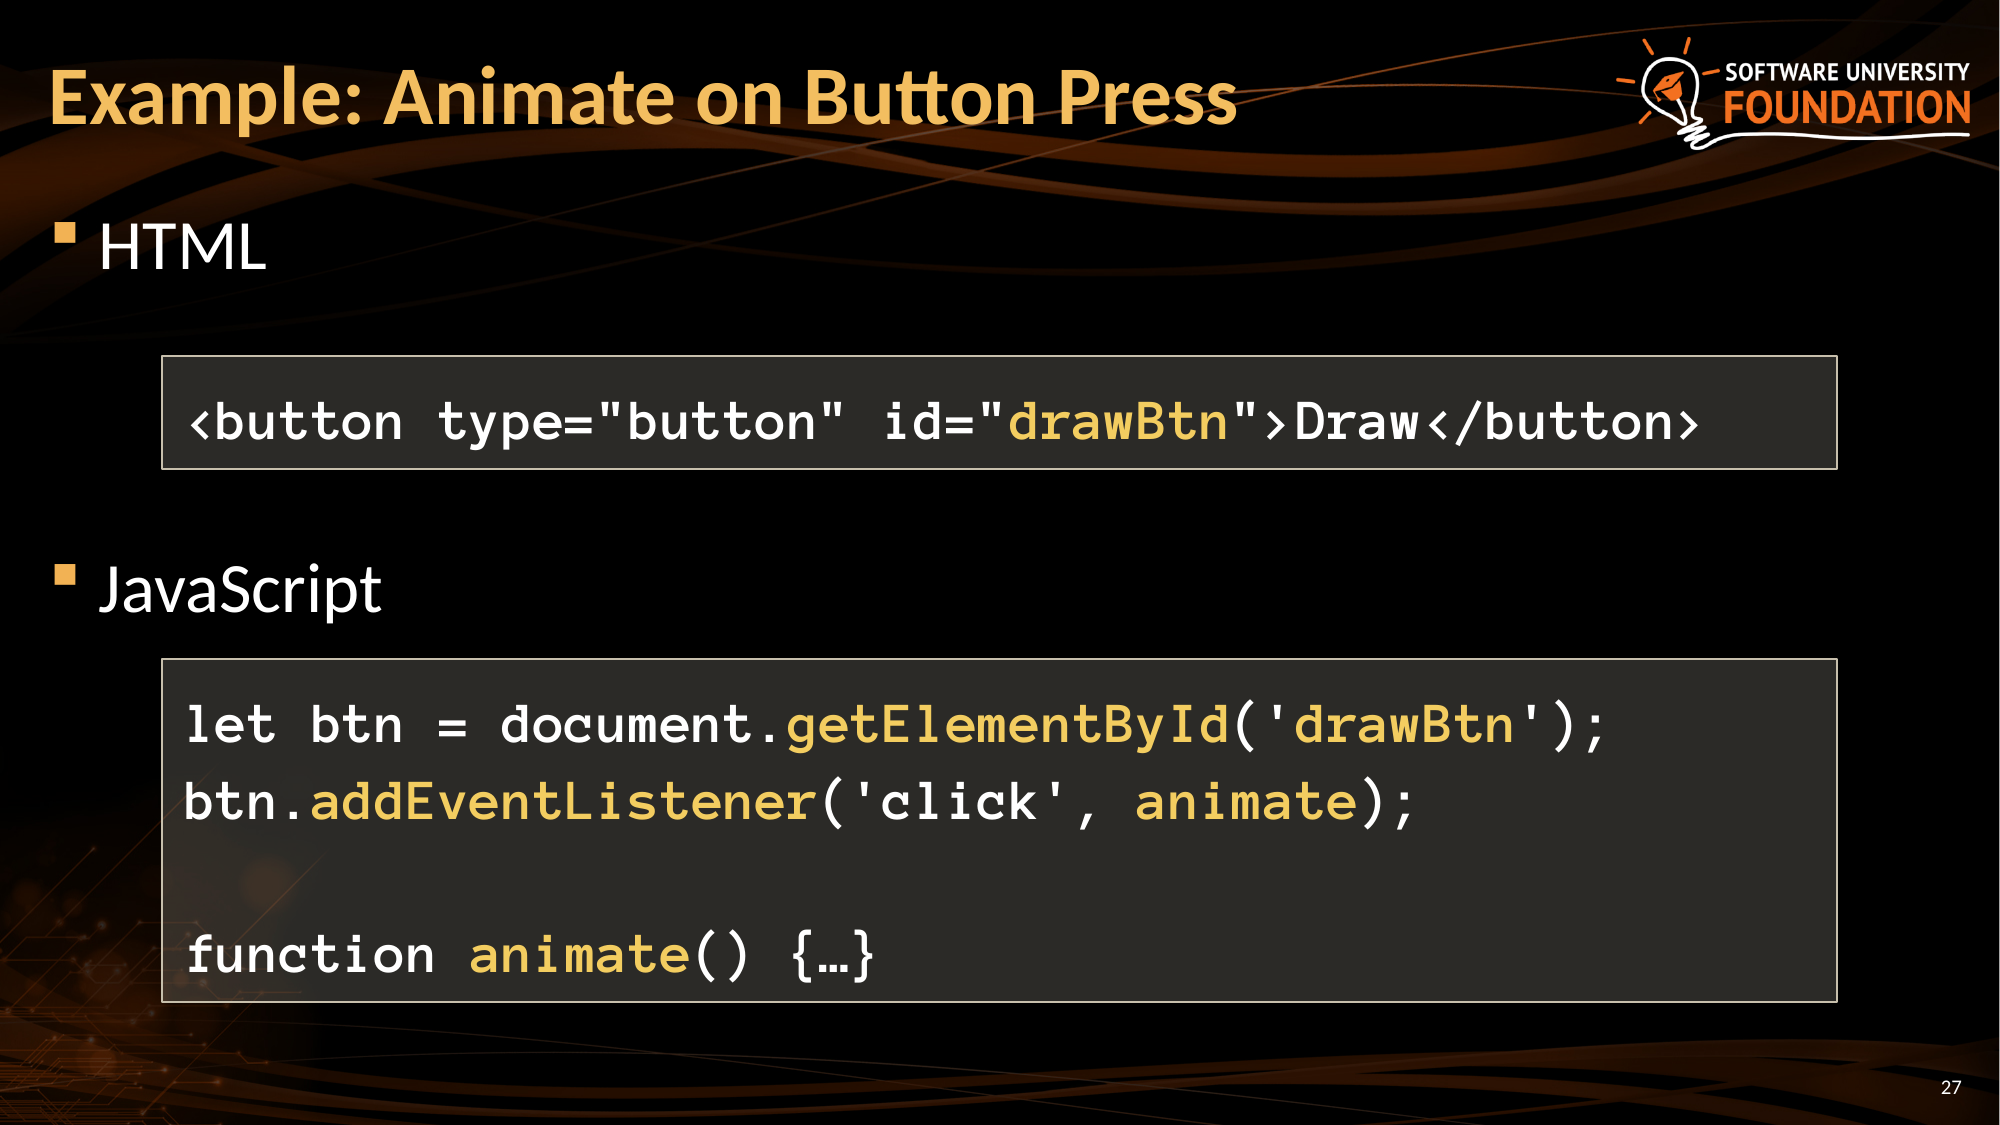

# Example: Animate on Button Press
HTML

JavaScript
<button type="button" id="drawBtn">Draw</button>
let btn = document.getElementById('drawBtn');
btn.addEventListener('click', animate);

function animate() {…}
27